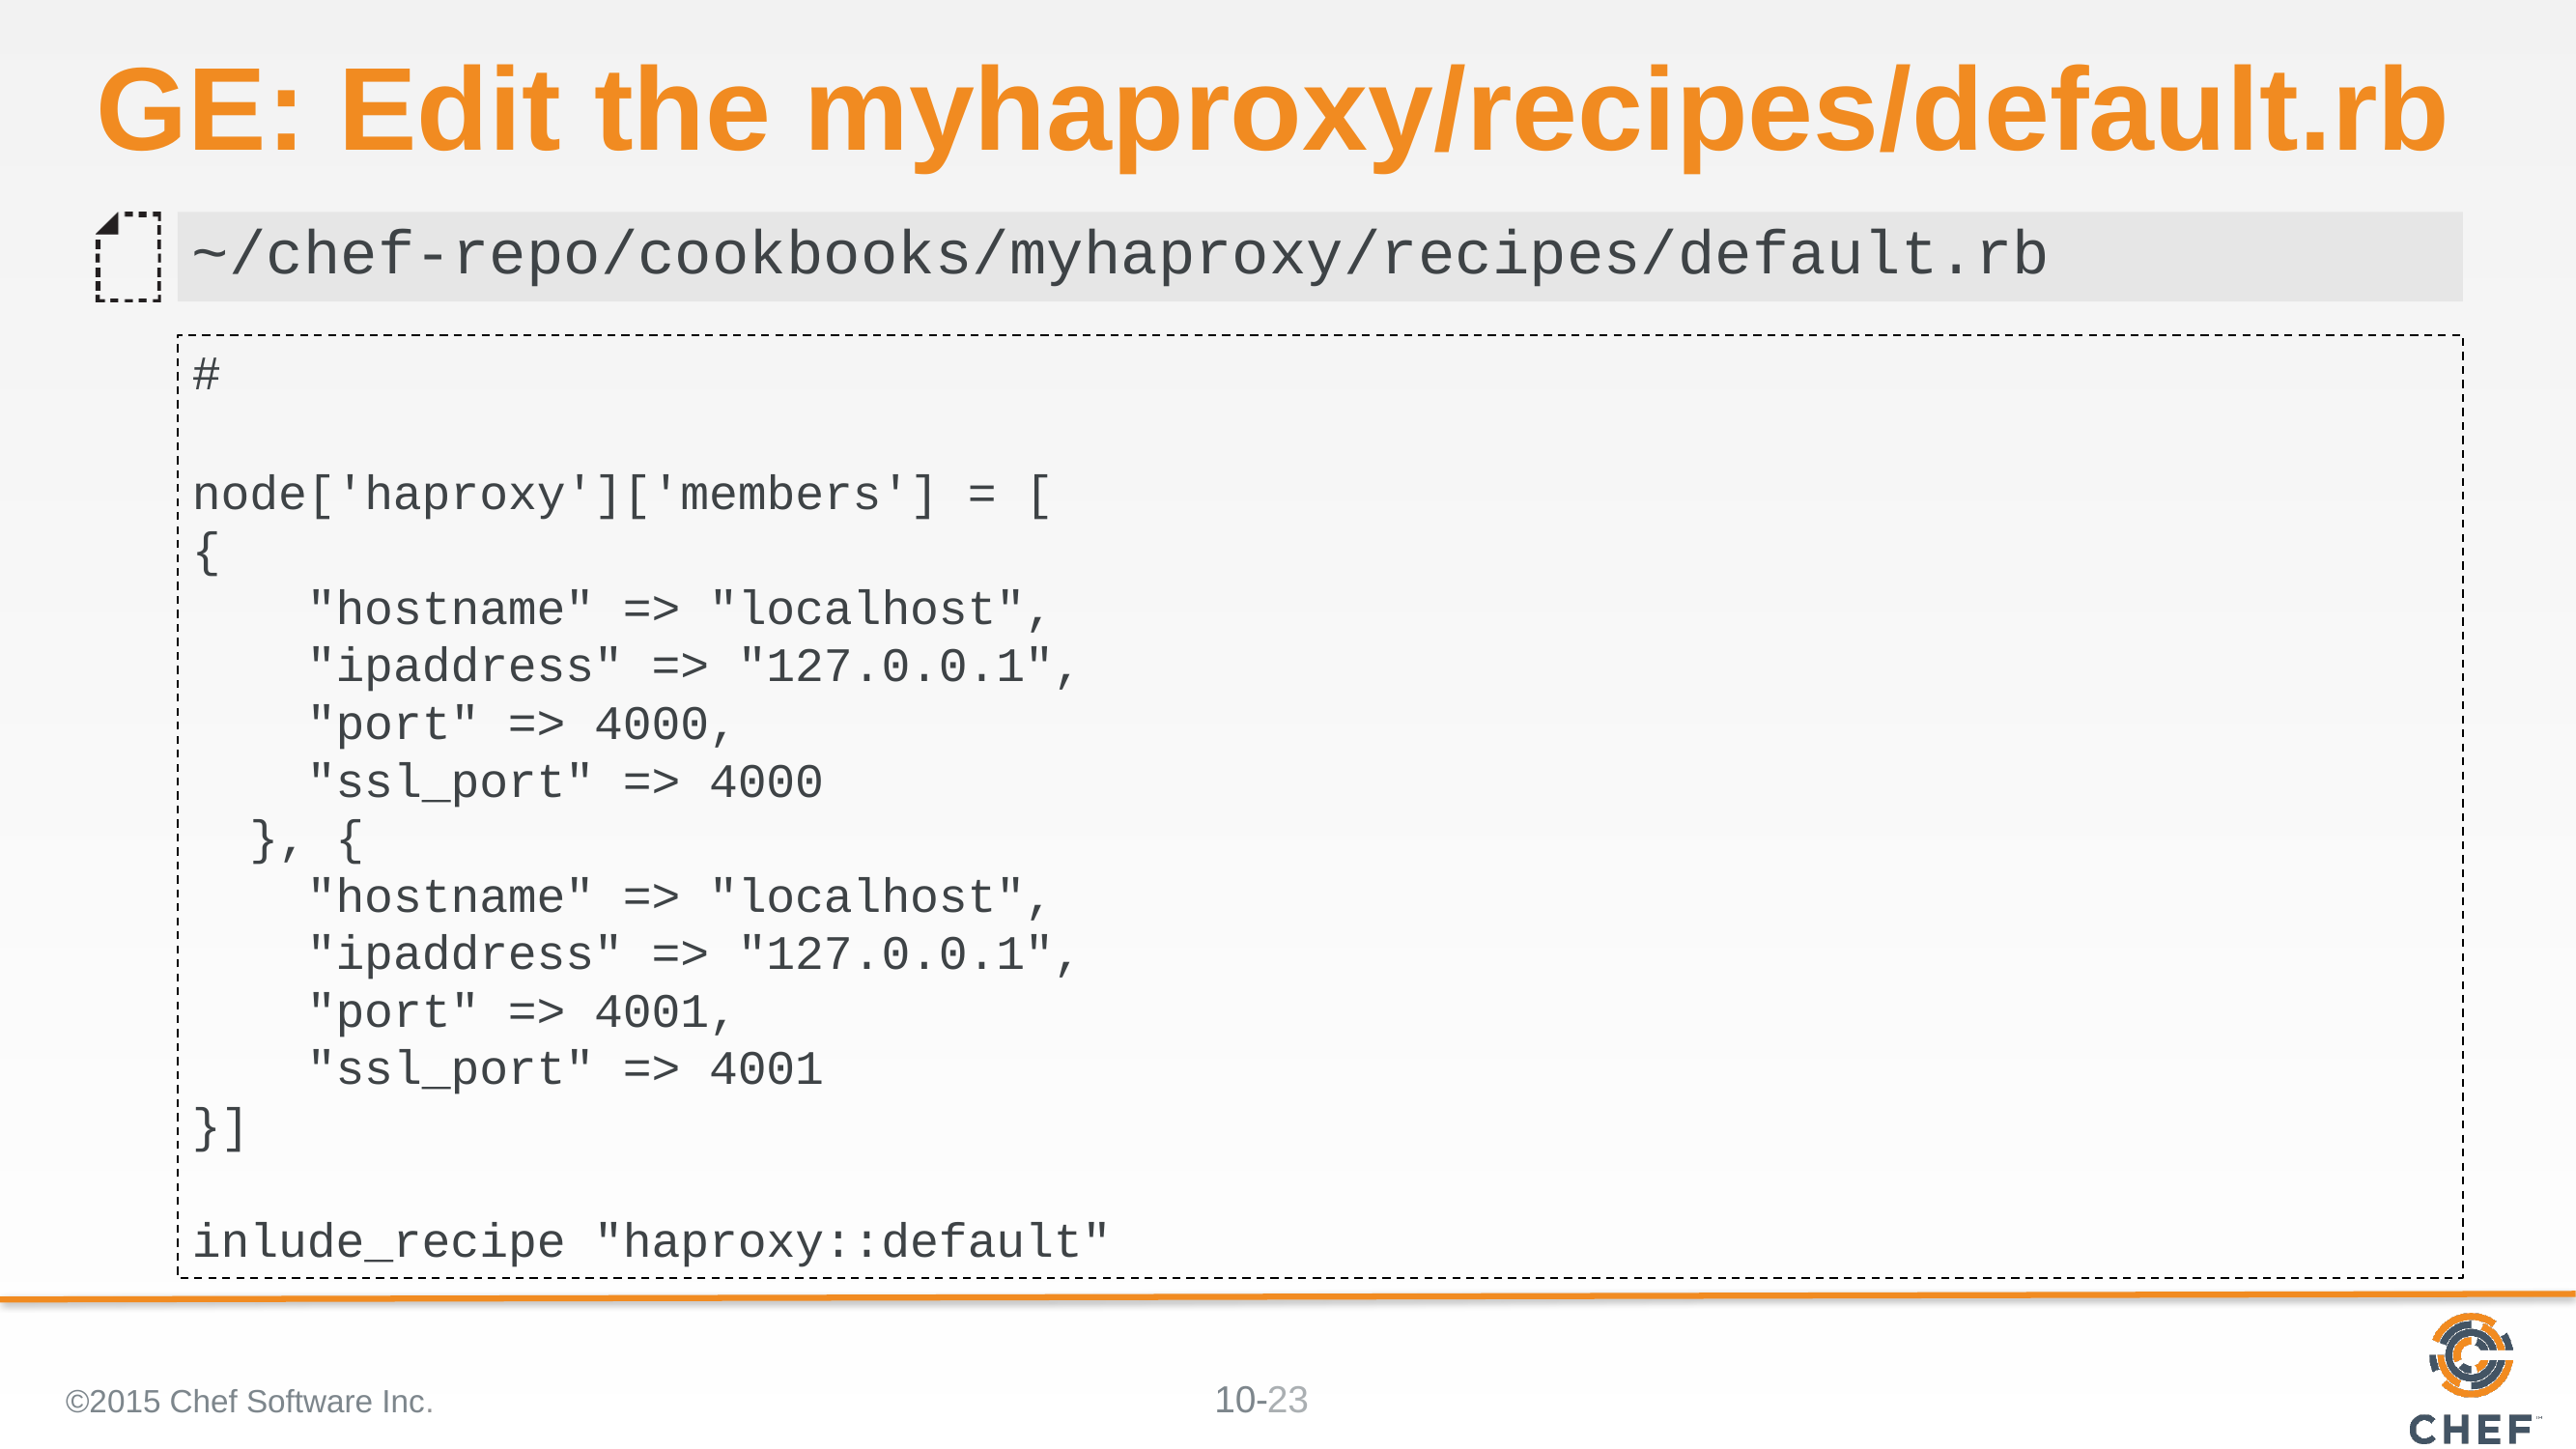

# GE: Edit the myhaproxy/recipes/default.rb
~/chef-repo/cookbooks/myhaproxy/recipes/default.rb
#

node['haproxy']['members'] = [
{
    "hostname" => "localhost",
    "ipaddress" => "127.0.0.1",
    "port" => 4000,
    "ssl_port" => 4000
  }, {
    "hostname" => "localhost",
    "ipaddress" => "127.0.0.1",
    "port" => 4001,
    "ssl_port" => 4001
}]

inlude_recipe "haproxy::default"

©2015 Chef Software Inc.
23